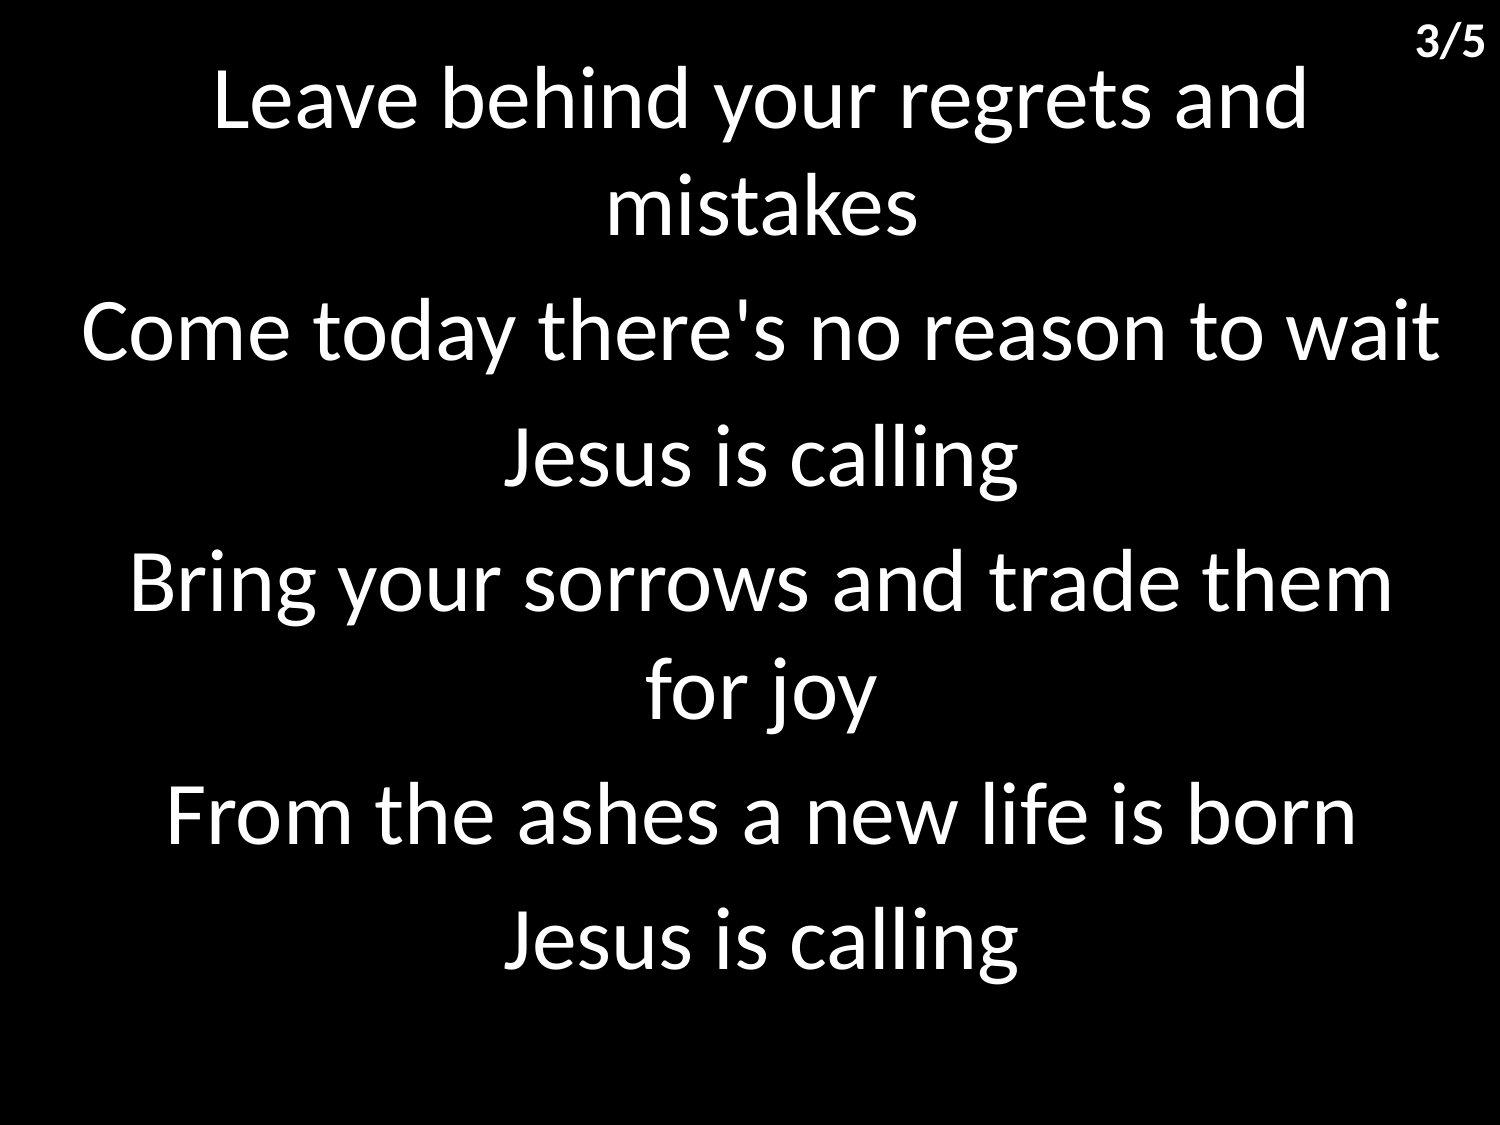

3/5
Leave behind your regrets and mistakes
Come today there's no reason to wait
Jesus is calling
Bring your sorrows and trade them for joy
From the ashes a new life is born
Jesus is calling